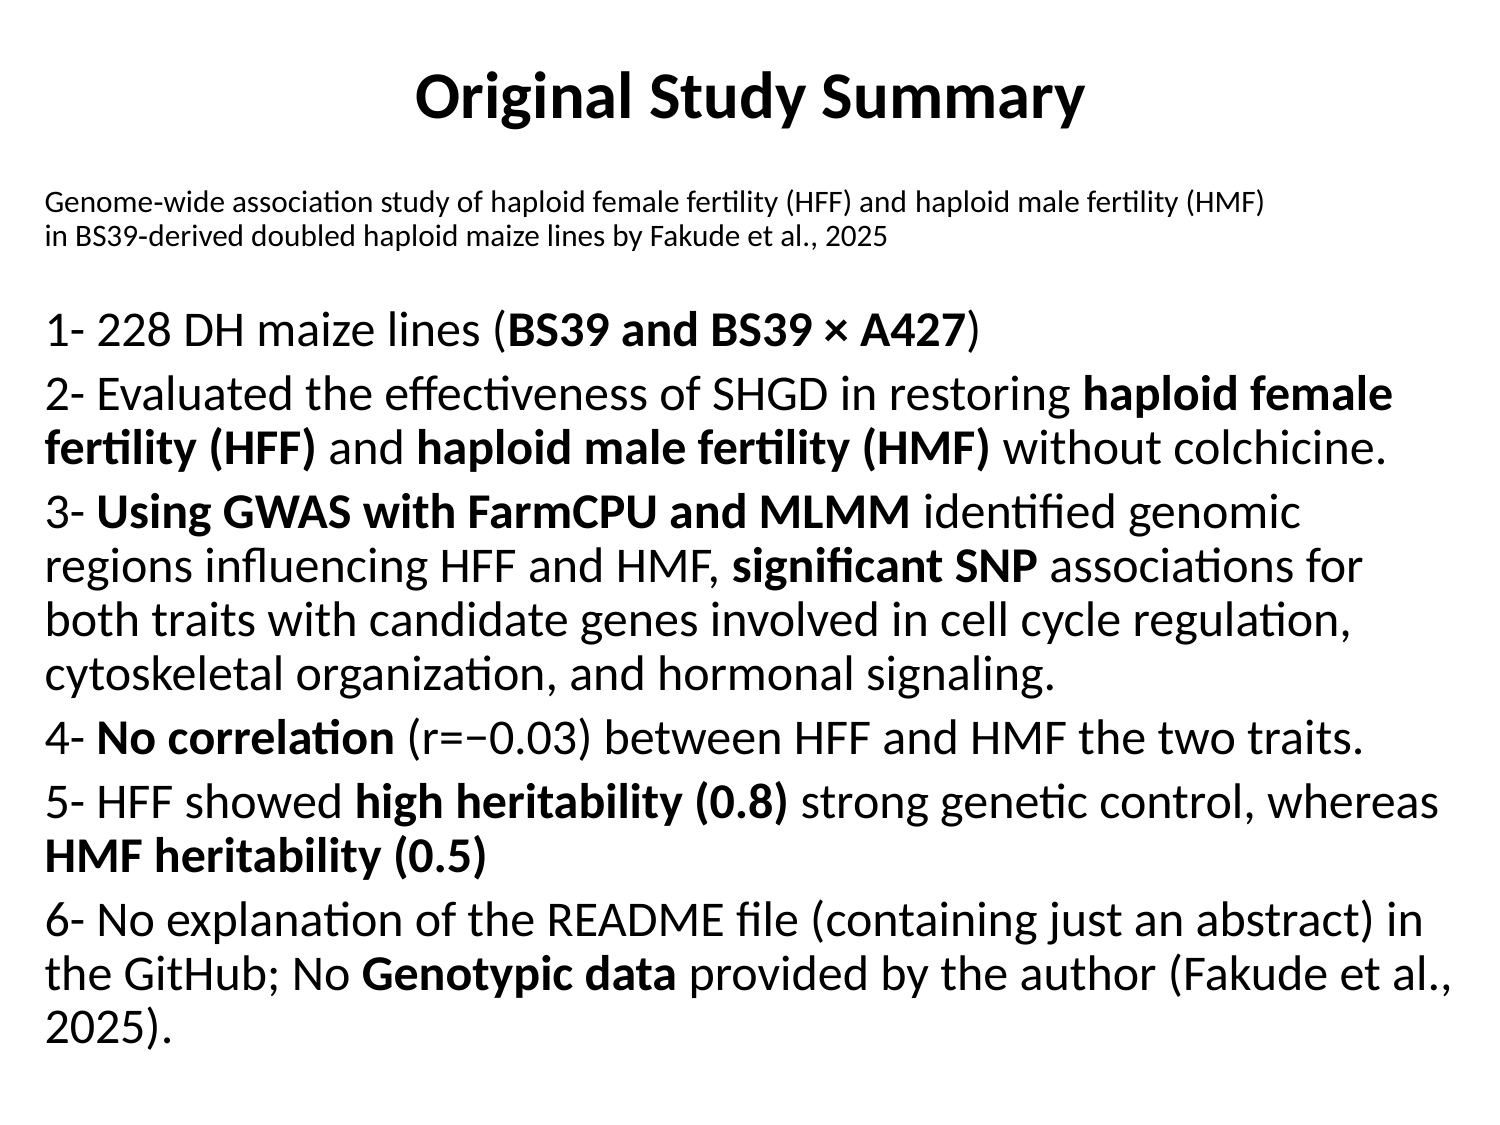

Original Study Summary

Genome‑wide association study of haploid female fertility (HFF) and haploid male fertility (HMF) in BS39‑derived doubled haploid maize lines by Fakude et al., 2025

1- 228 DH maize lines (BS39 and BS39 × A427)
2- Evaluated the effectiveness of SHGD in restoring haploid female fertility (HFF) and haploid male fertility (HMF) without colchicine.
3- Using GWAS with FarmCPU and MLMM identified genomic regions influencing HFF and HMF, significant SNP associations for both traits with candidate genes involved in cell cycle regulation, cytoskeletal organization, and hormonal signaling.
4- No correlation (r=−0.03) between HFF and HMF the two traits.
5- HFF showed high heritability (0.8) strong genetic control, whereas HMF heritability (0.5)
6- No explanation of the README file (containing just an abstract) in the GitHub; No Genotypic data provided by the author (Fakude et al., 2025).